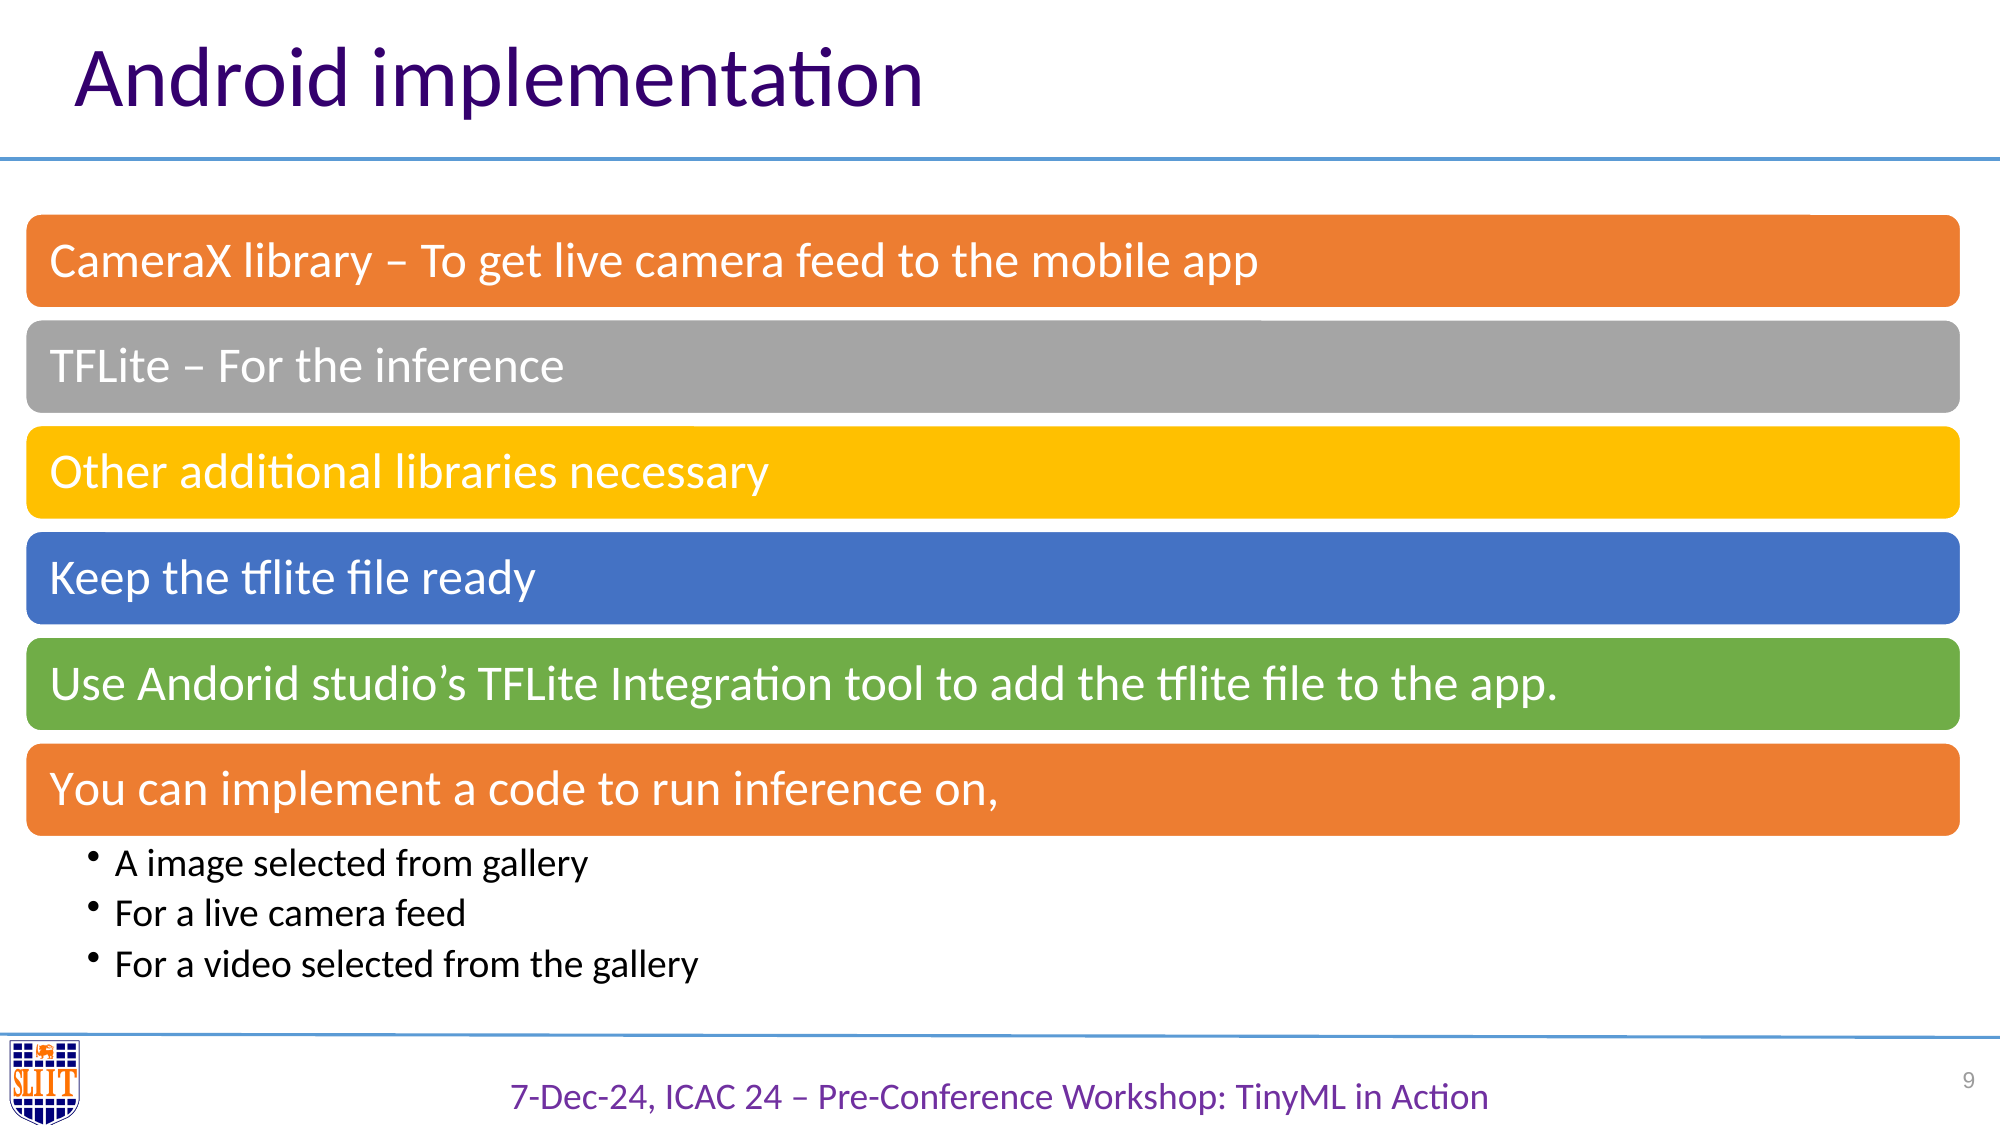

# Android implementation
CameraX library – To get live camera feed to the mobile app
TFLite – For the inference
Other additional libraries necessary
Keep the tflite file ready
Use Andorid studio’s TFLite Integration tool to add the tflite file to the app.
You can implement a code to run inference on,
A image selected from gallery
For a live camera feed
For a video selected from the gallery
9